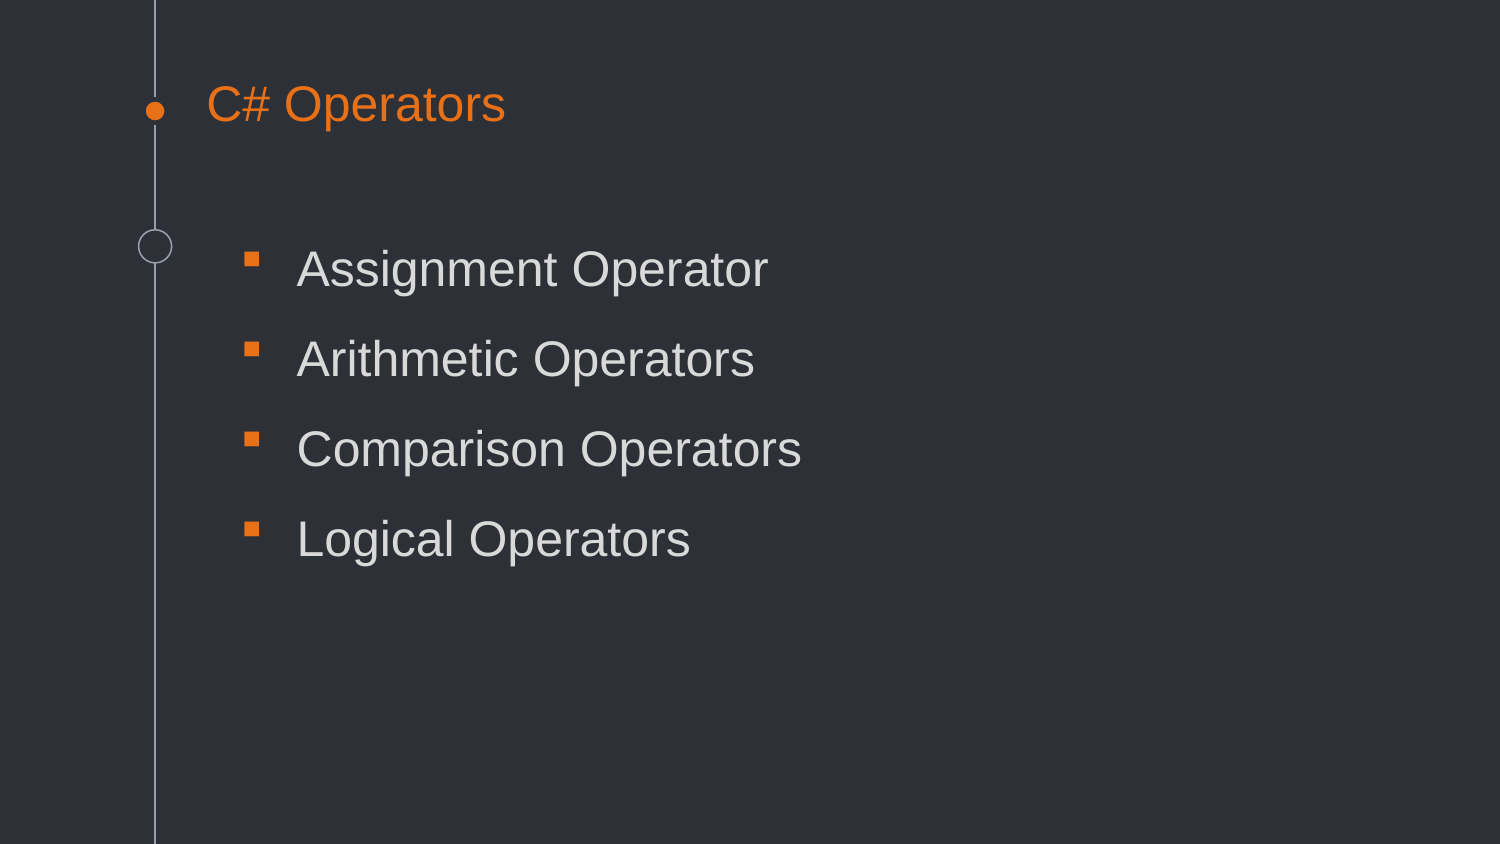

# C# Operators
Assignment Operator
Arithmetic Operators
Comparison Operators
Logical Operators